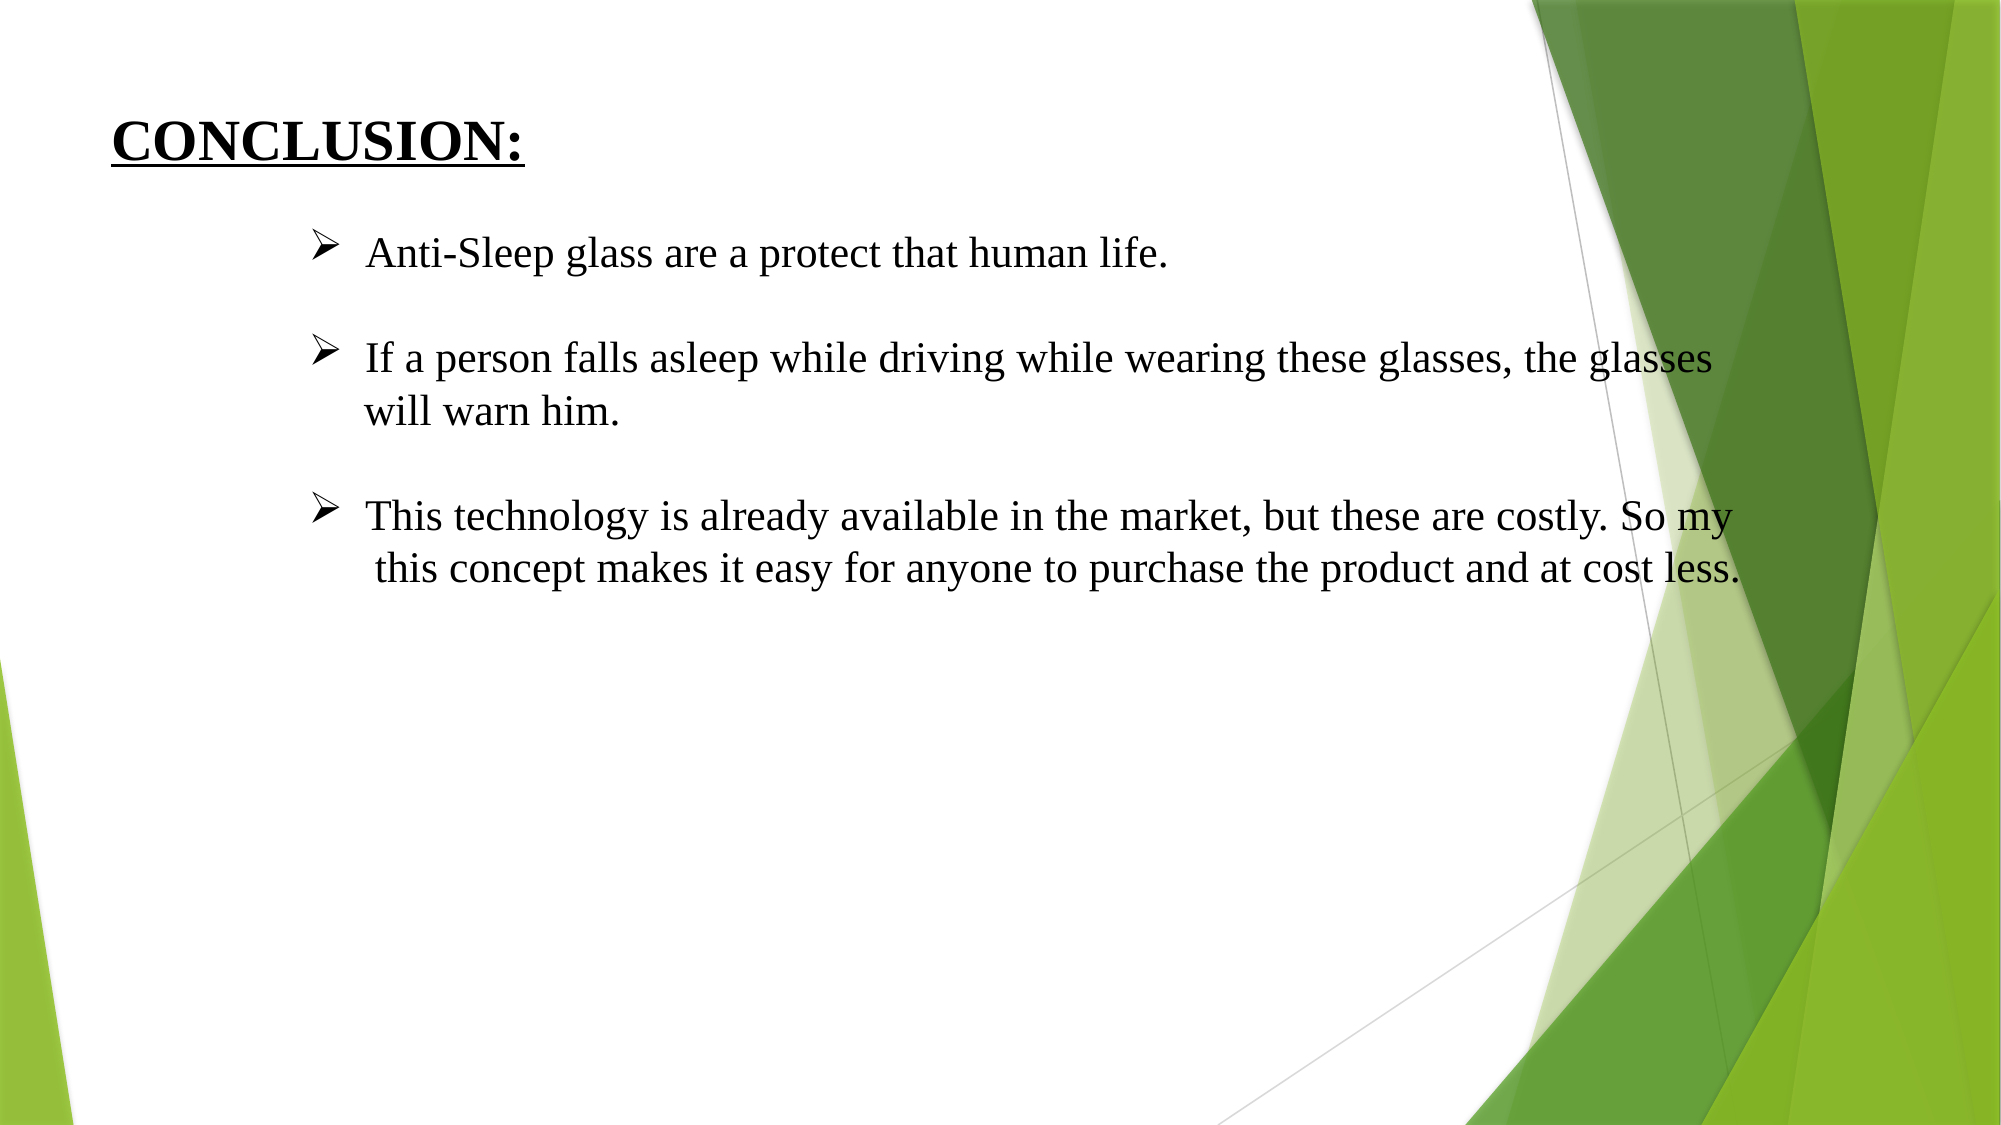

CONCLUSION:
Anti-Sleep glass are a protect that human life.

If a person falls asleep while driving while wearing these glasses, the glasses
     will warn him.

This technology is already available in the market, but these are costly. So my
      this concept makes it easy for anyone to purchase the product and at cost less.